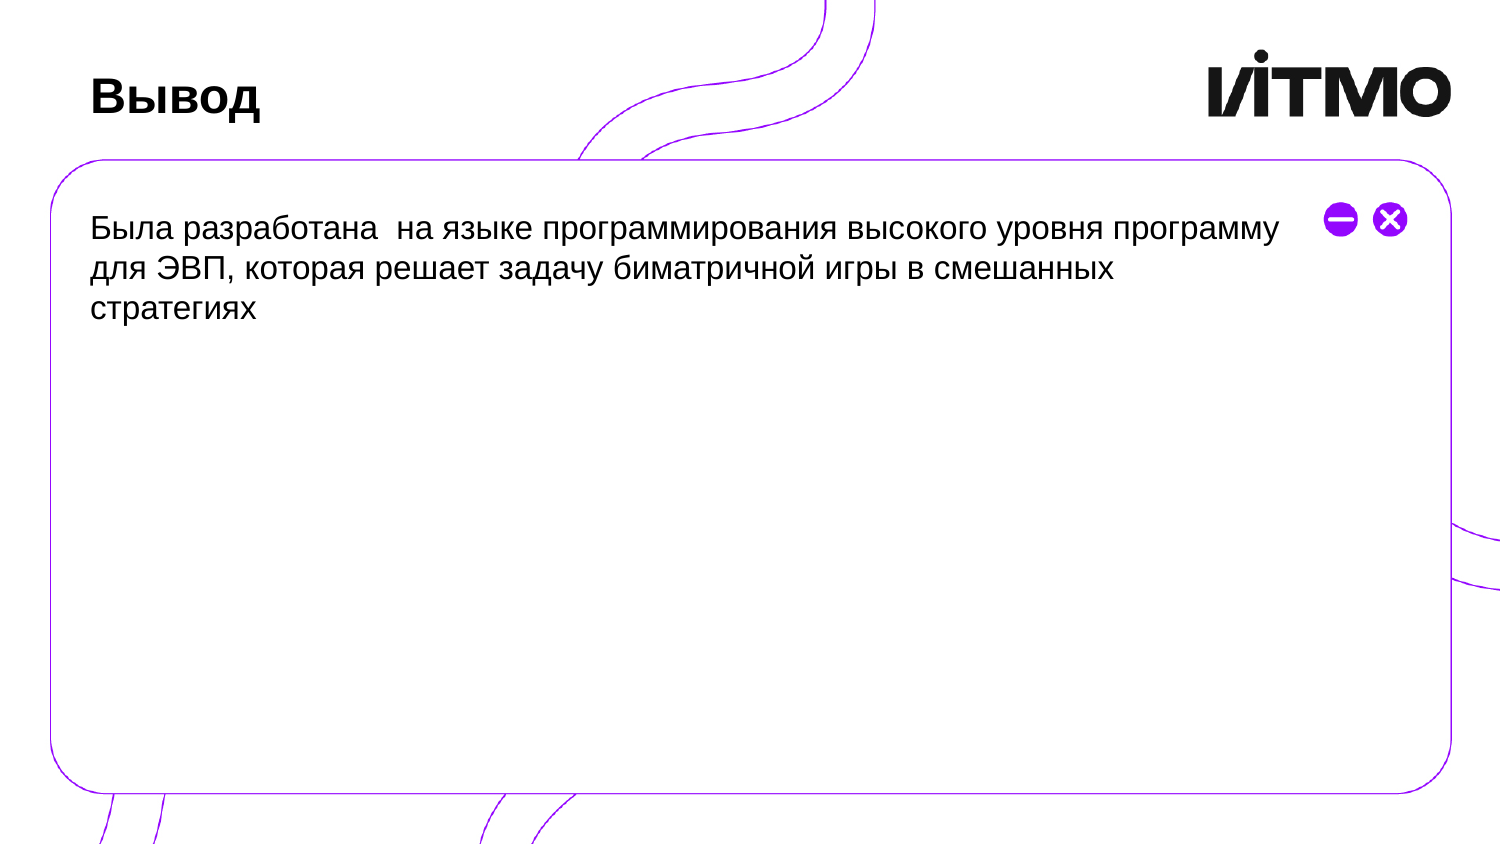

# Вывод
Была разработана  на языке программирования высокого уровня программу для ЭВП, которая решает задачу биматричной игры в смешанных стратегиях